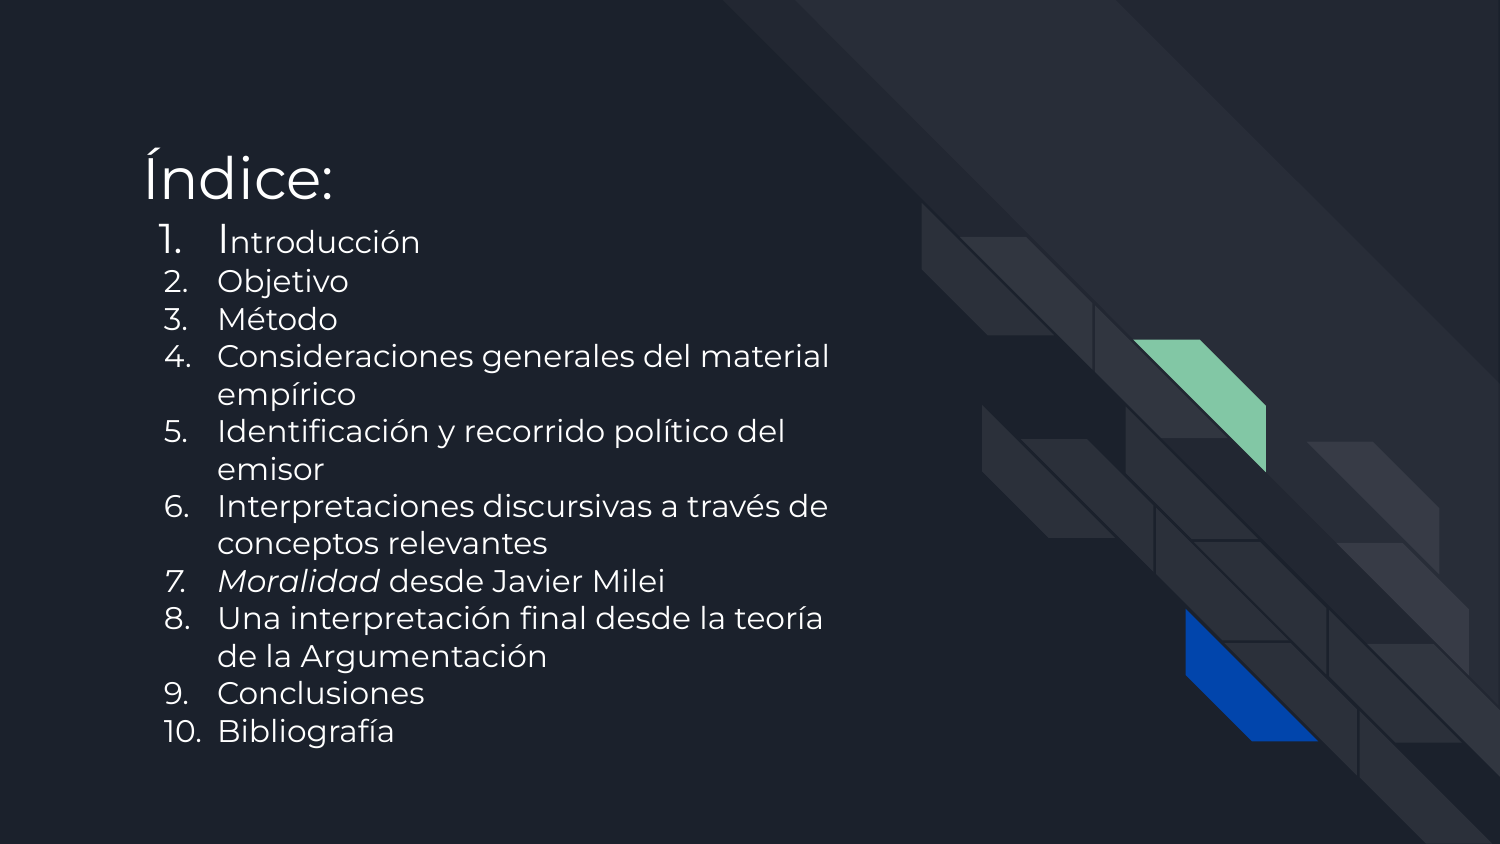

# Índice:
Introducción
Objetivo
Método
Consideraciones generales del material empírico
Identificación y recorrido político del emisor
Interpretaciones discursivas a través de conceptos relevantes
Moralidad desde Javier Milei
Una interpretación final desde la teoría de la Argumentación
Conclusiones
Bibliografía